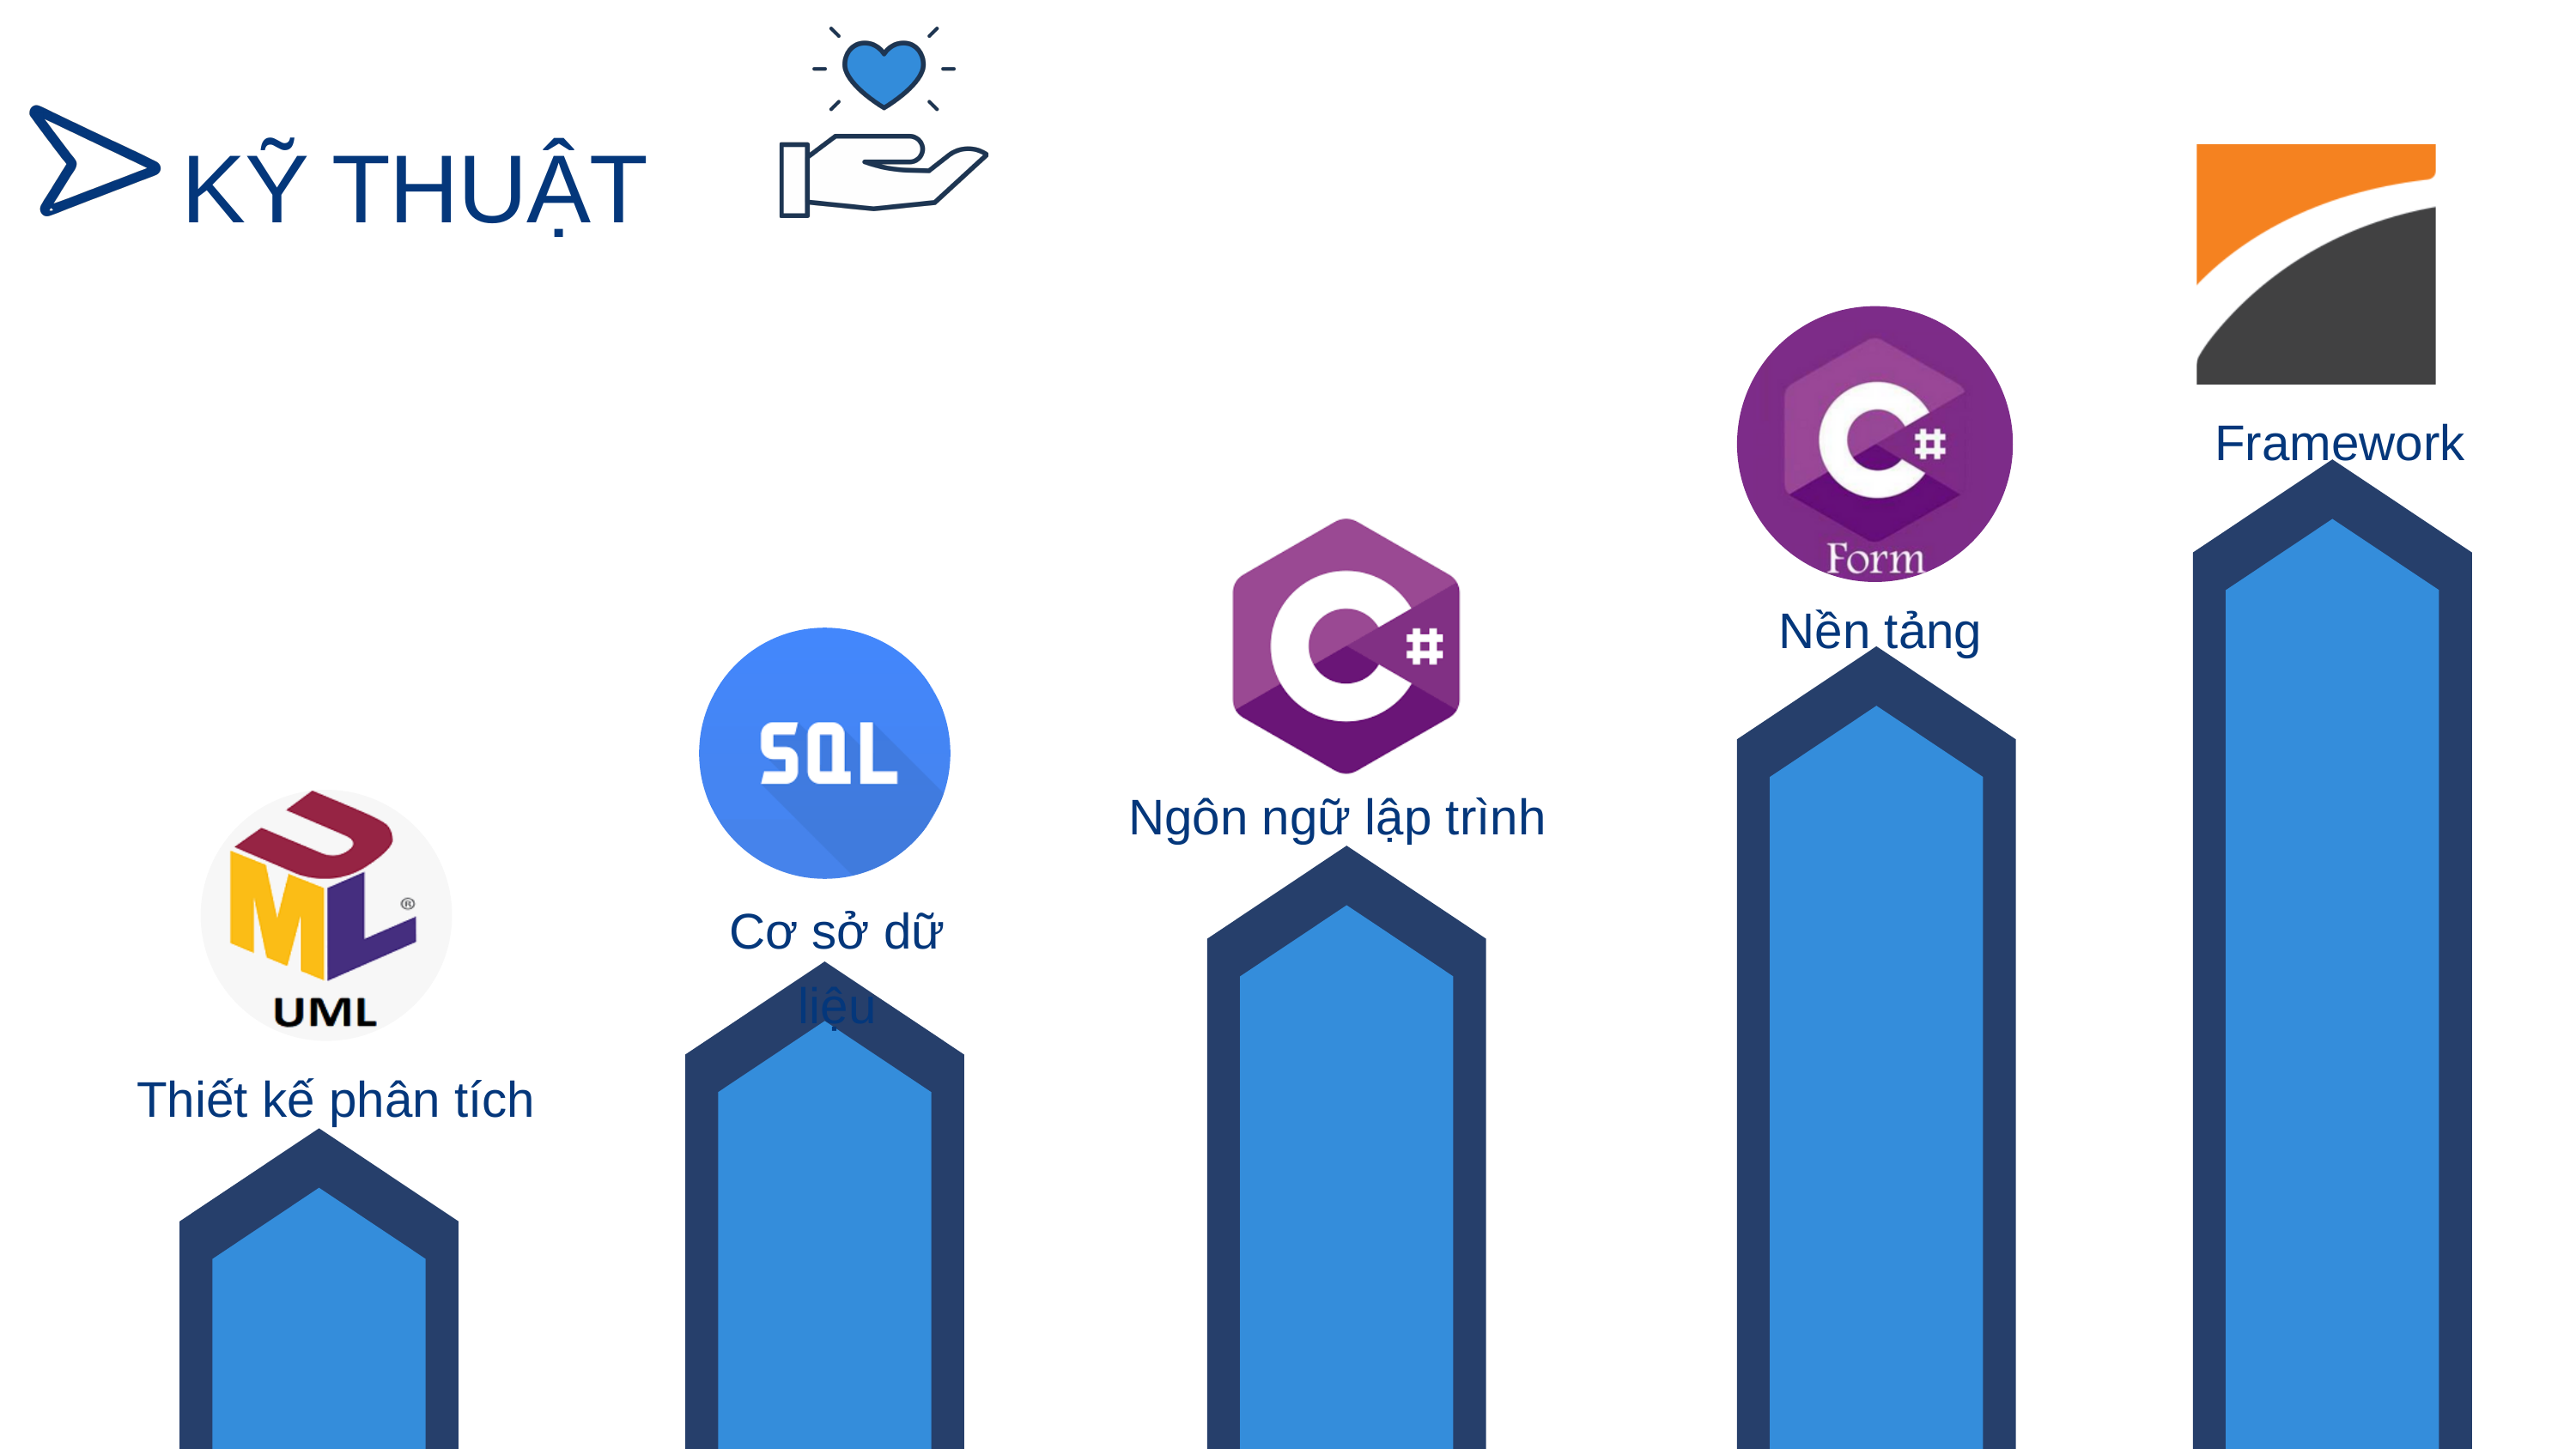

KỸ THUẬT

Framework

Nền tảng

Ngôn ngữ lập trình

Cơ sở dữ liệu

Thiết kế phân tích